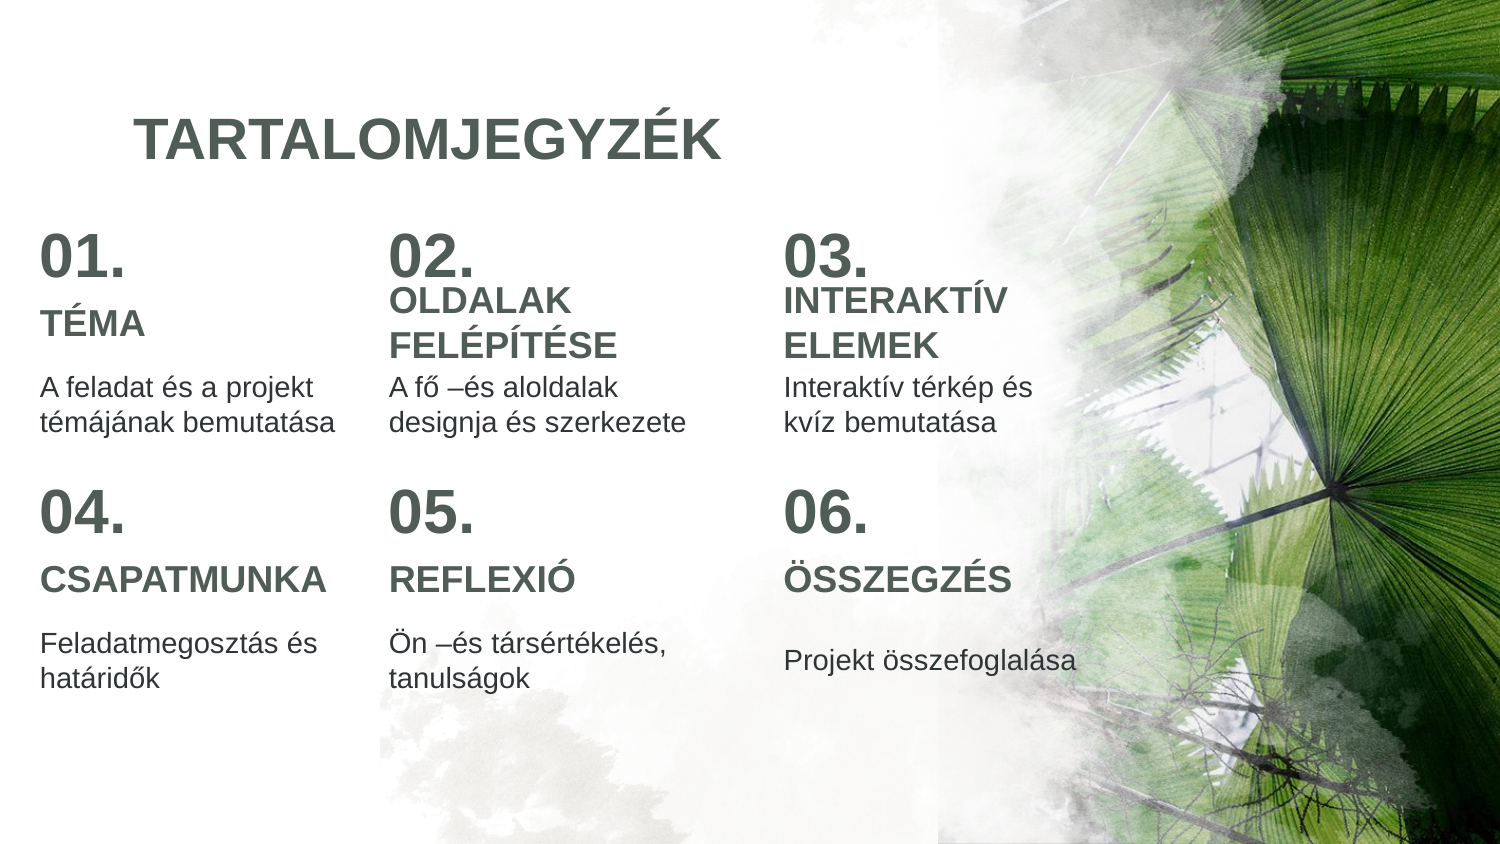

Tartalomjegyzék
01.
02.
03.
# Téma
Oldalak felépítése
Interaktív elemek
A feladat és a projekt témájának bemutatása
A fő –és aloldalak designja és szerkezete
Interaktív térkép és kvíz bemutatása
04.
05.
06.
Összegzés
Csapatmunka
Reflexió
Feladatmegosztás és határidők
Ön –és társértékelés, tanulságok
Projekt összefoglalása